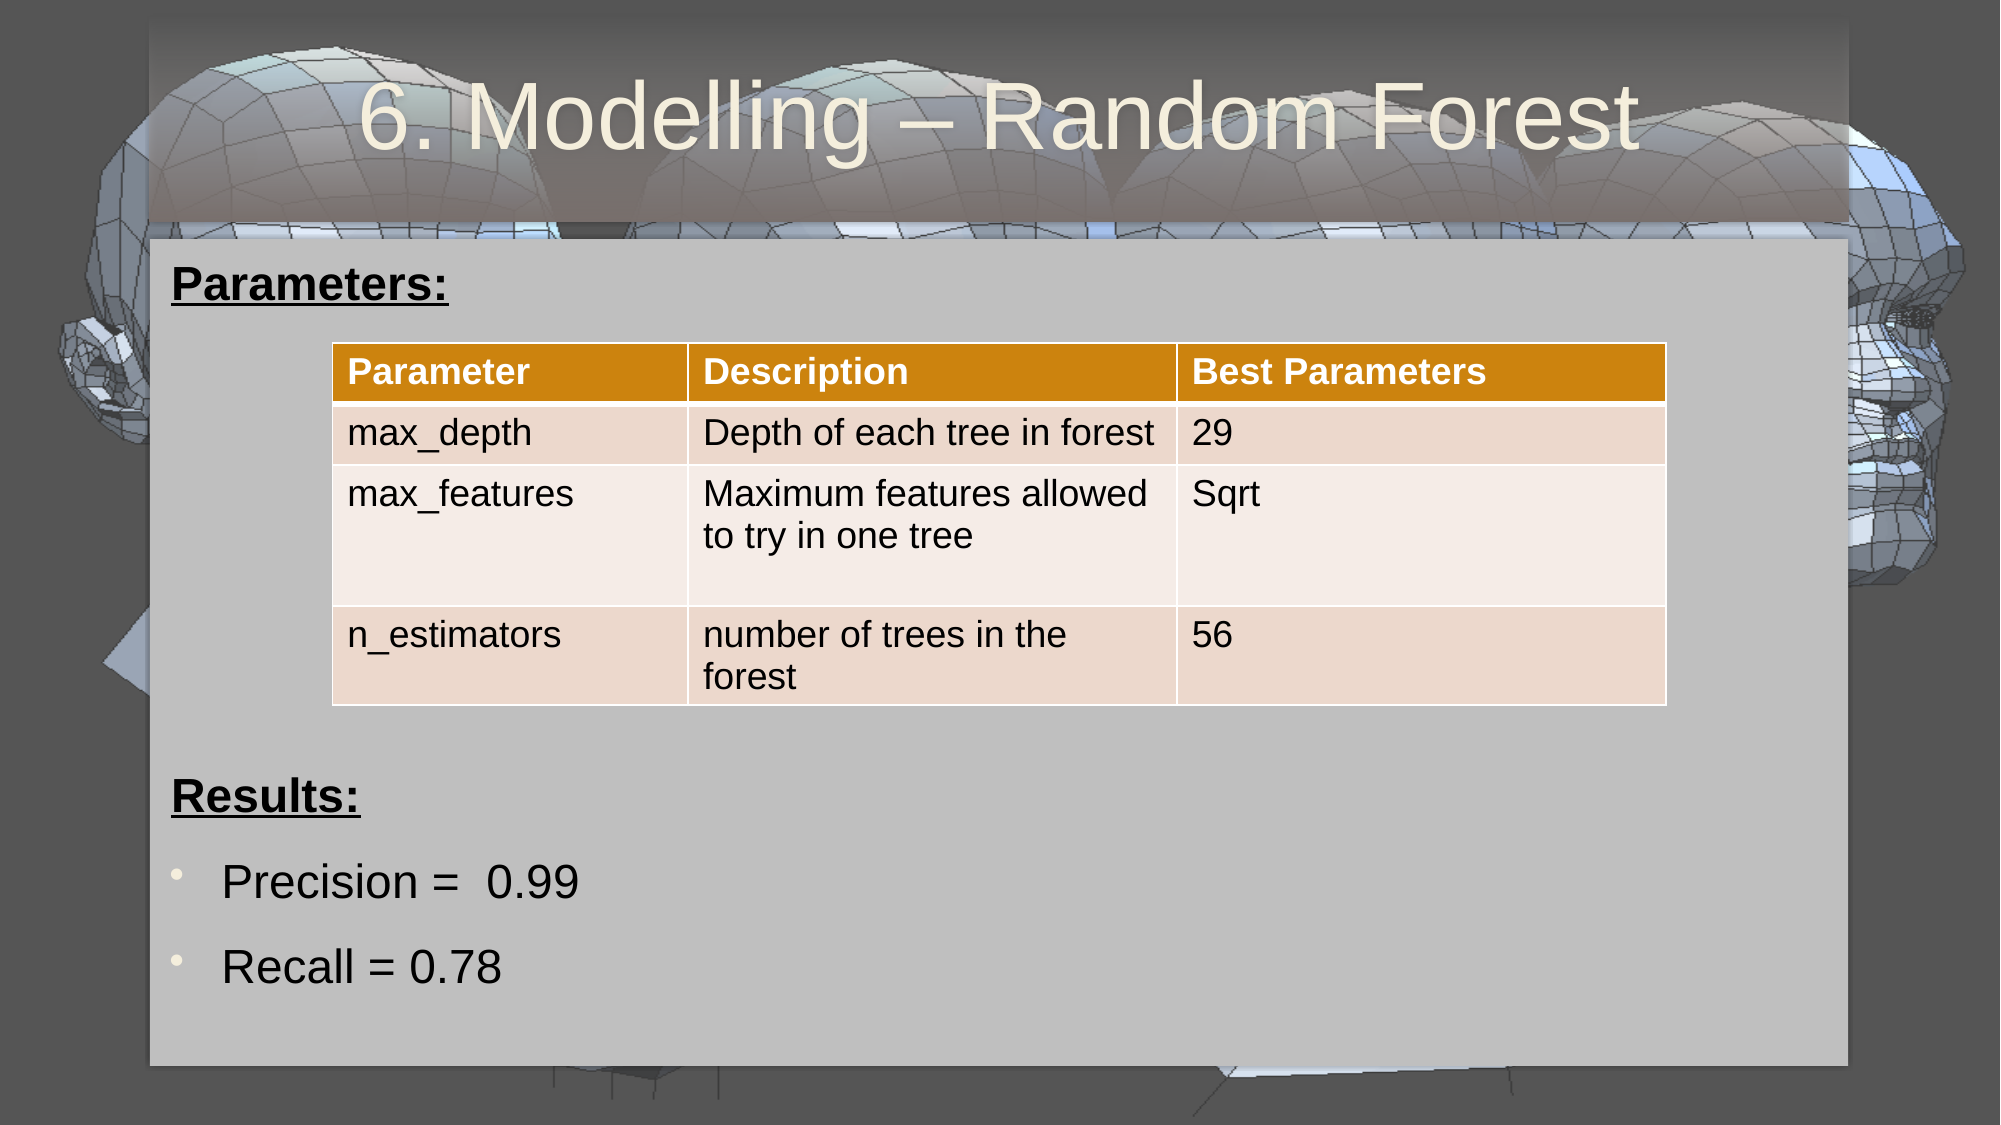

# 6. Modelling – Random Forest
Parameters:

Results:
Precision =  0.99
Recall = 0.78
| Parameter | Description | Best Parameters |
| --- | --- | --- |
| max\_depth | Depth of each tree in forest | 29 |
| max\_features | Maximum features allowed to try in one tree | Sqrt |
| n\_estimators | number of trees in the forest | 56 |